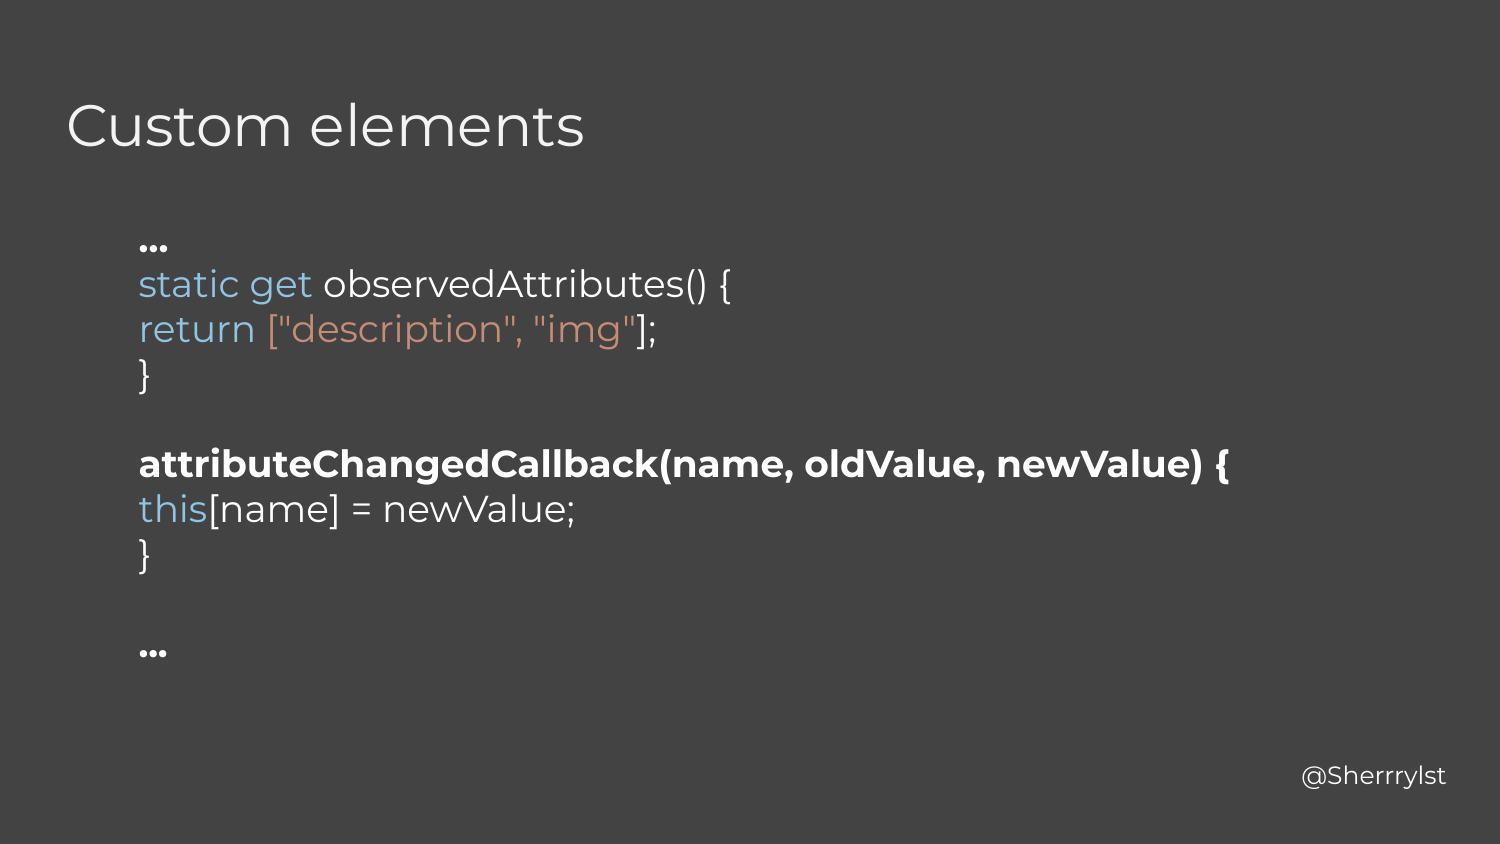

# Custom elements

…
static get observedAttributes() {
return ["description", "img"];
}
attributeChangedCallback(name, oldValue, newValue) {
this[name] = newValue;
}
...

@Sherrrylst